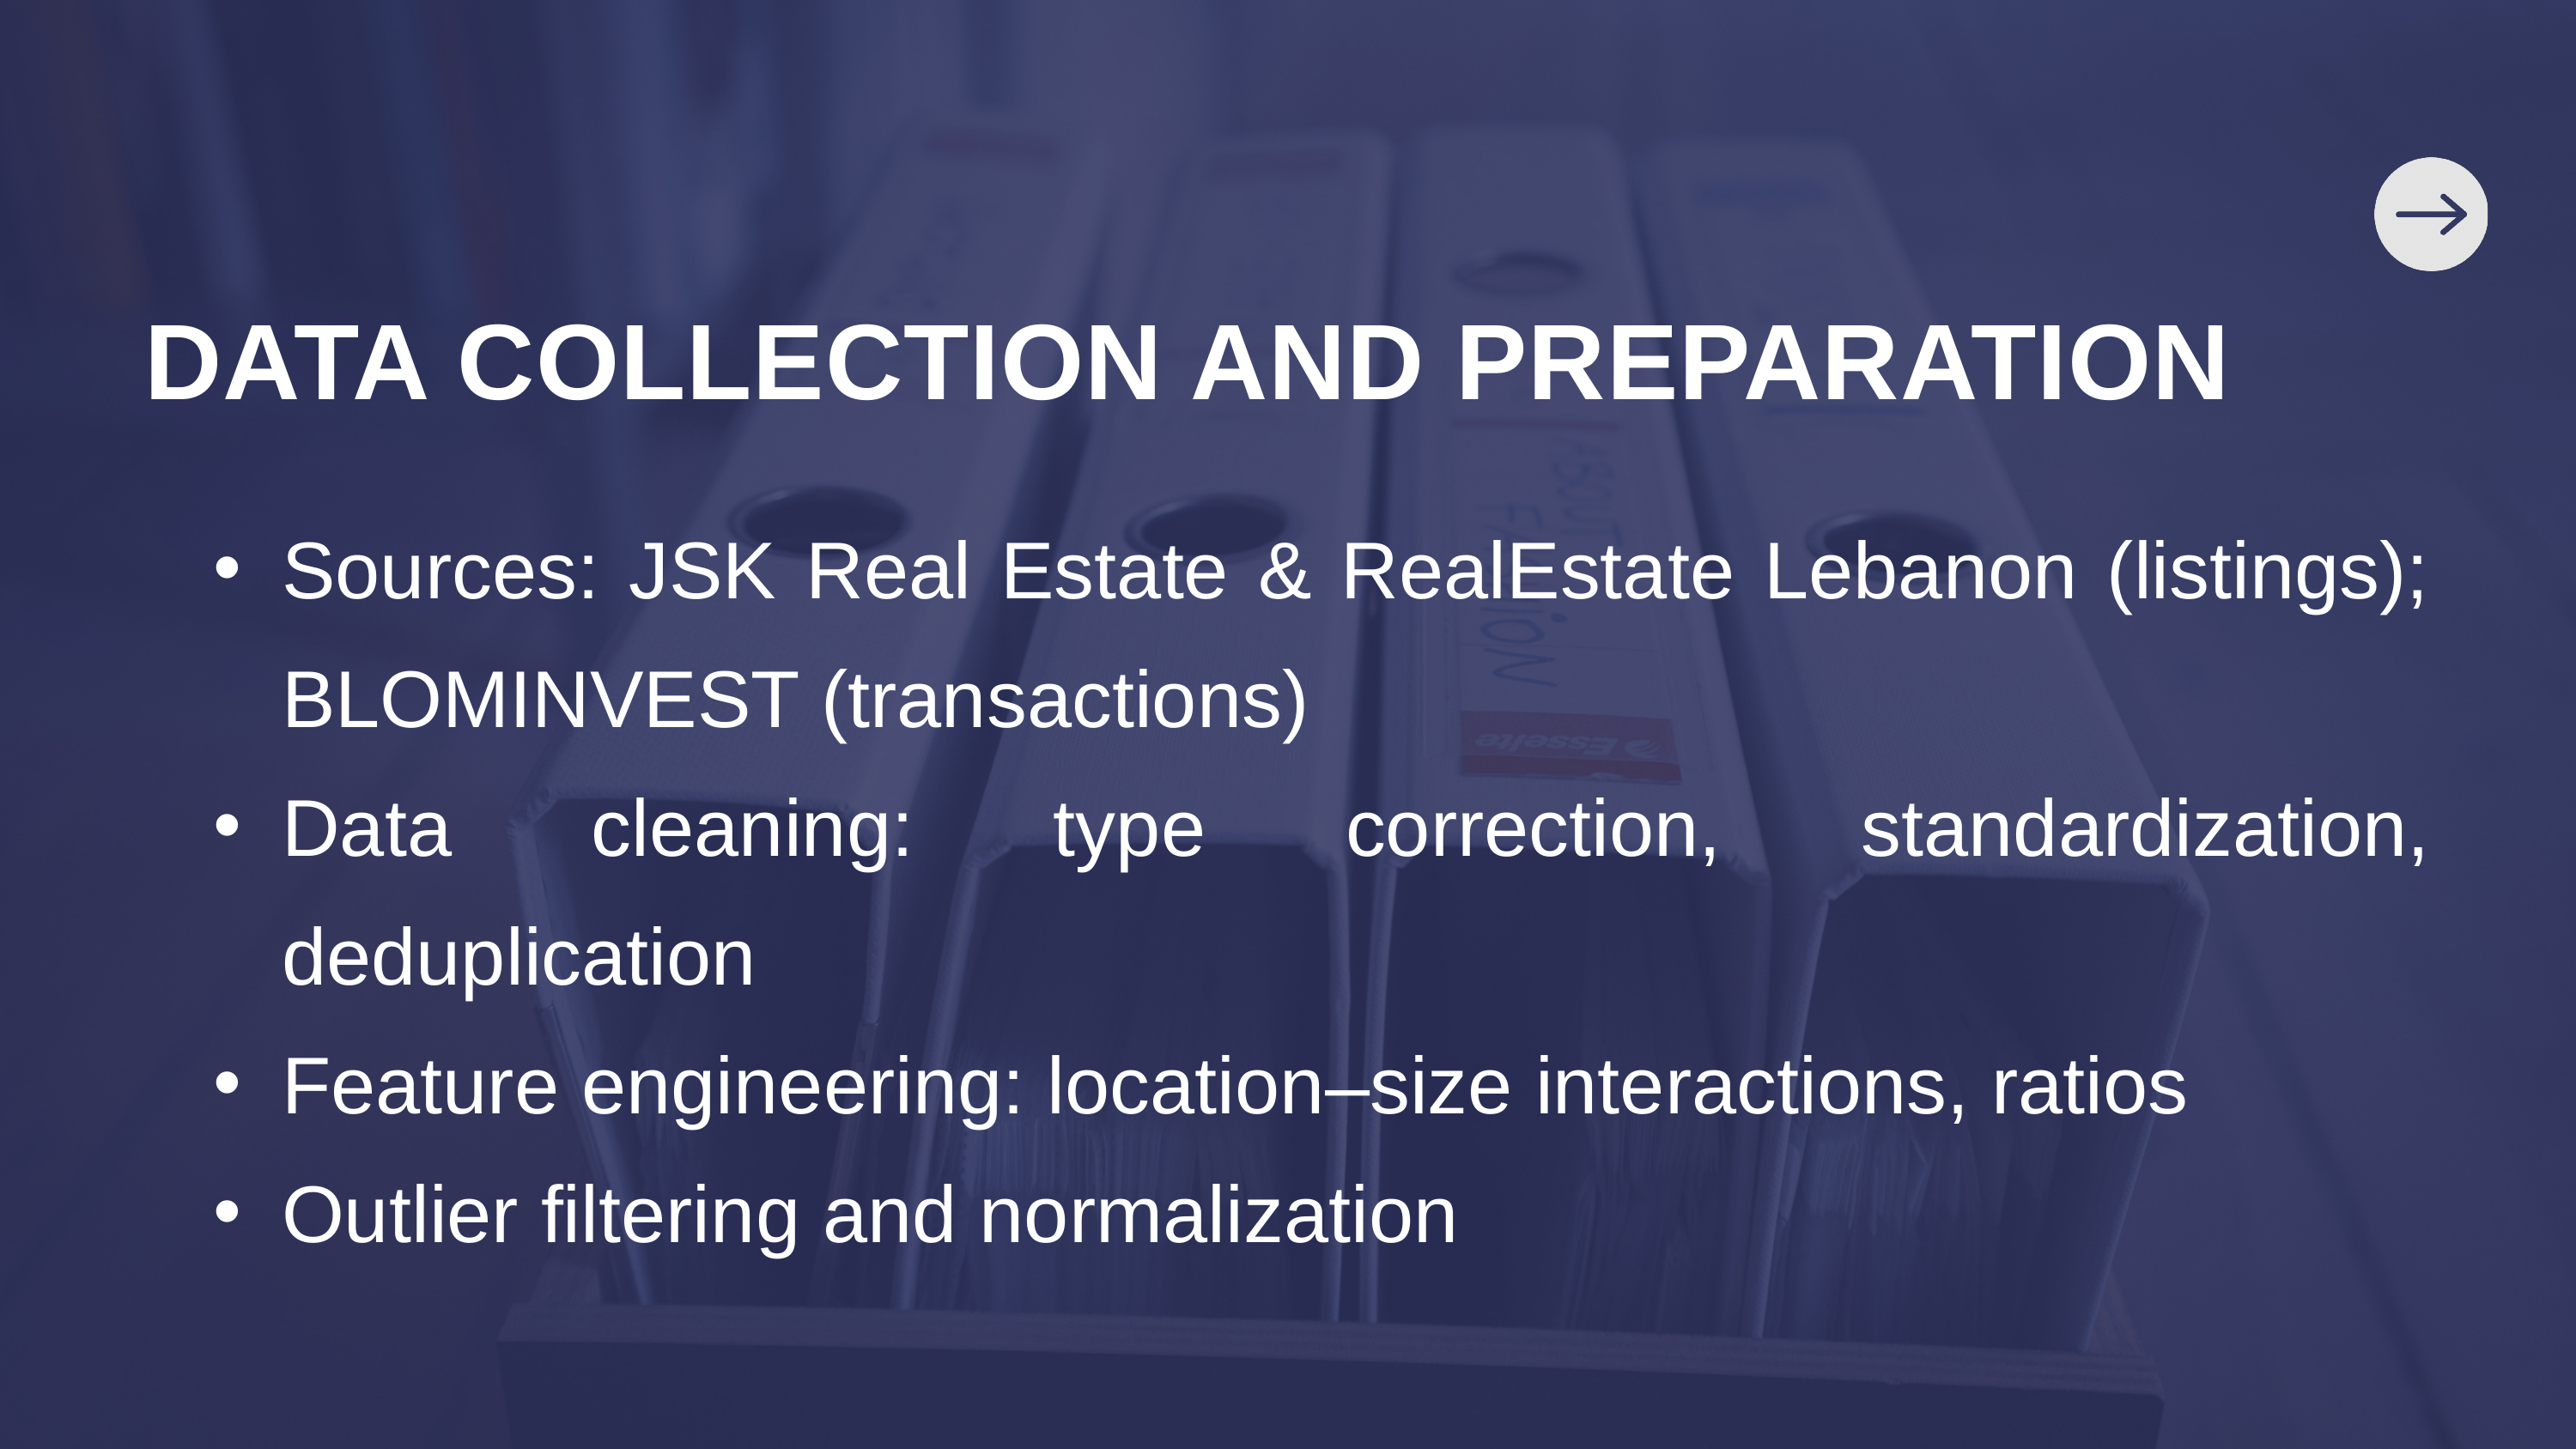

DATA COLLECTION AND PREPARATION
Sources: JSK Real Estate & RealEstate Lebanon (listings); BLOMINVEST (transactions)
Data cleaning: type correction, standardization, deduplication
Feature engineering: location–size interactions, ratios
Outlier filtering and normalization